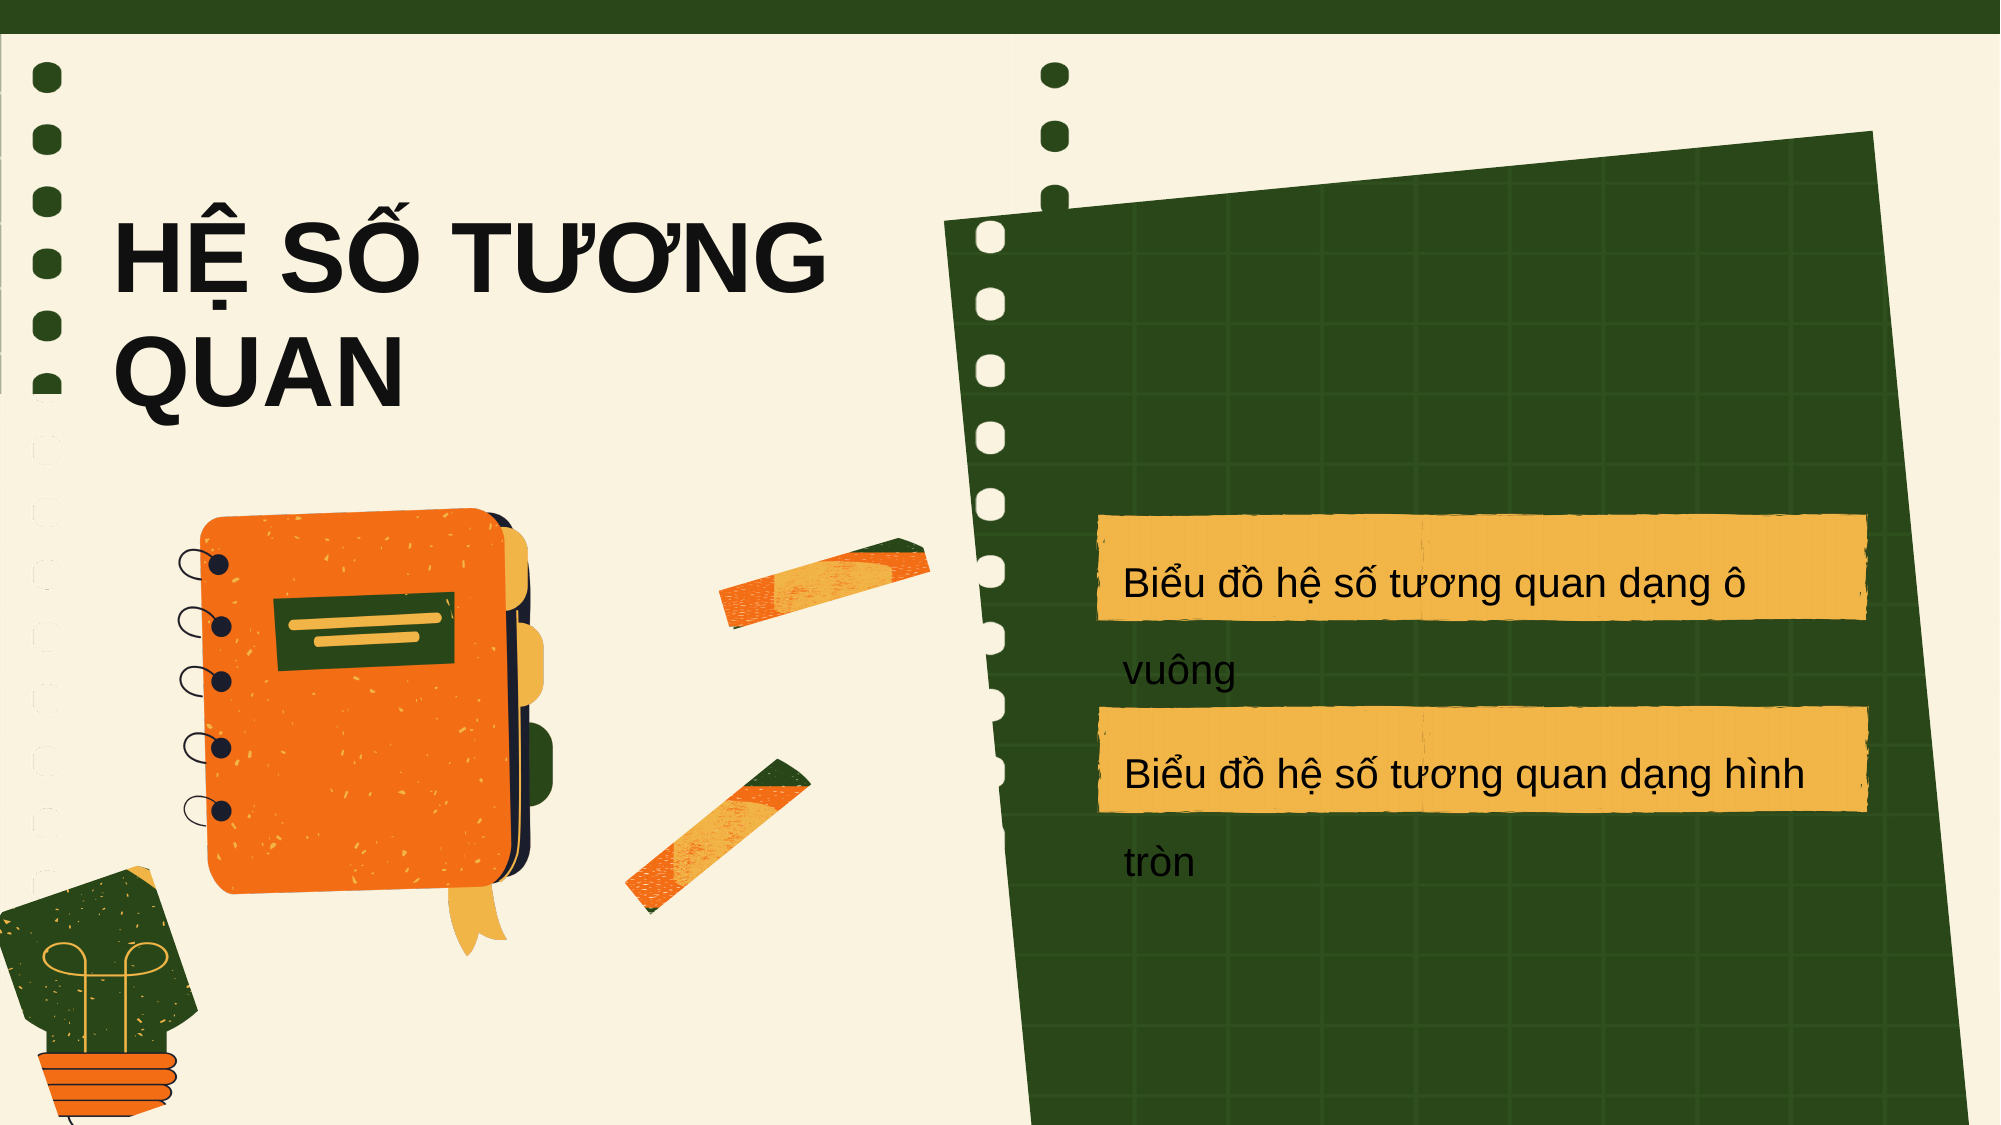

HỆ SỐ TƯƠNG QUAN

Biểu đồ hệ số tương quan dạng ô vuông

Biểu đồ hệ số tương quan dạng hình tròn